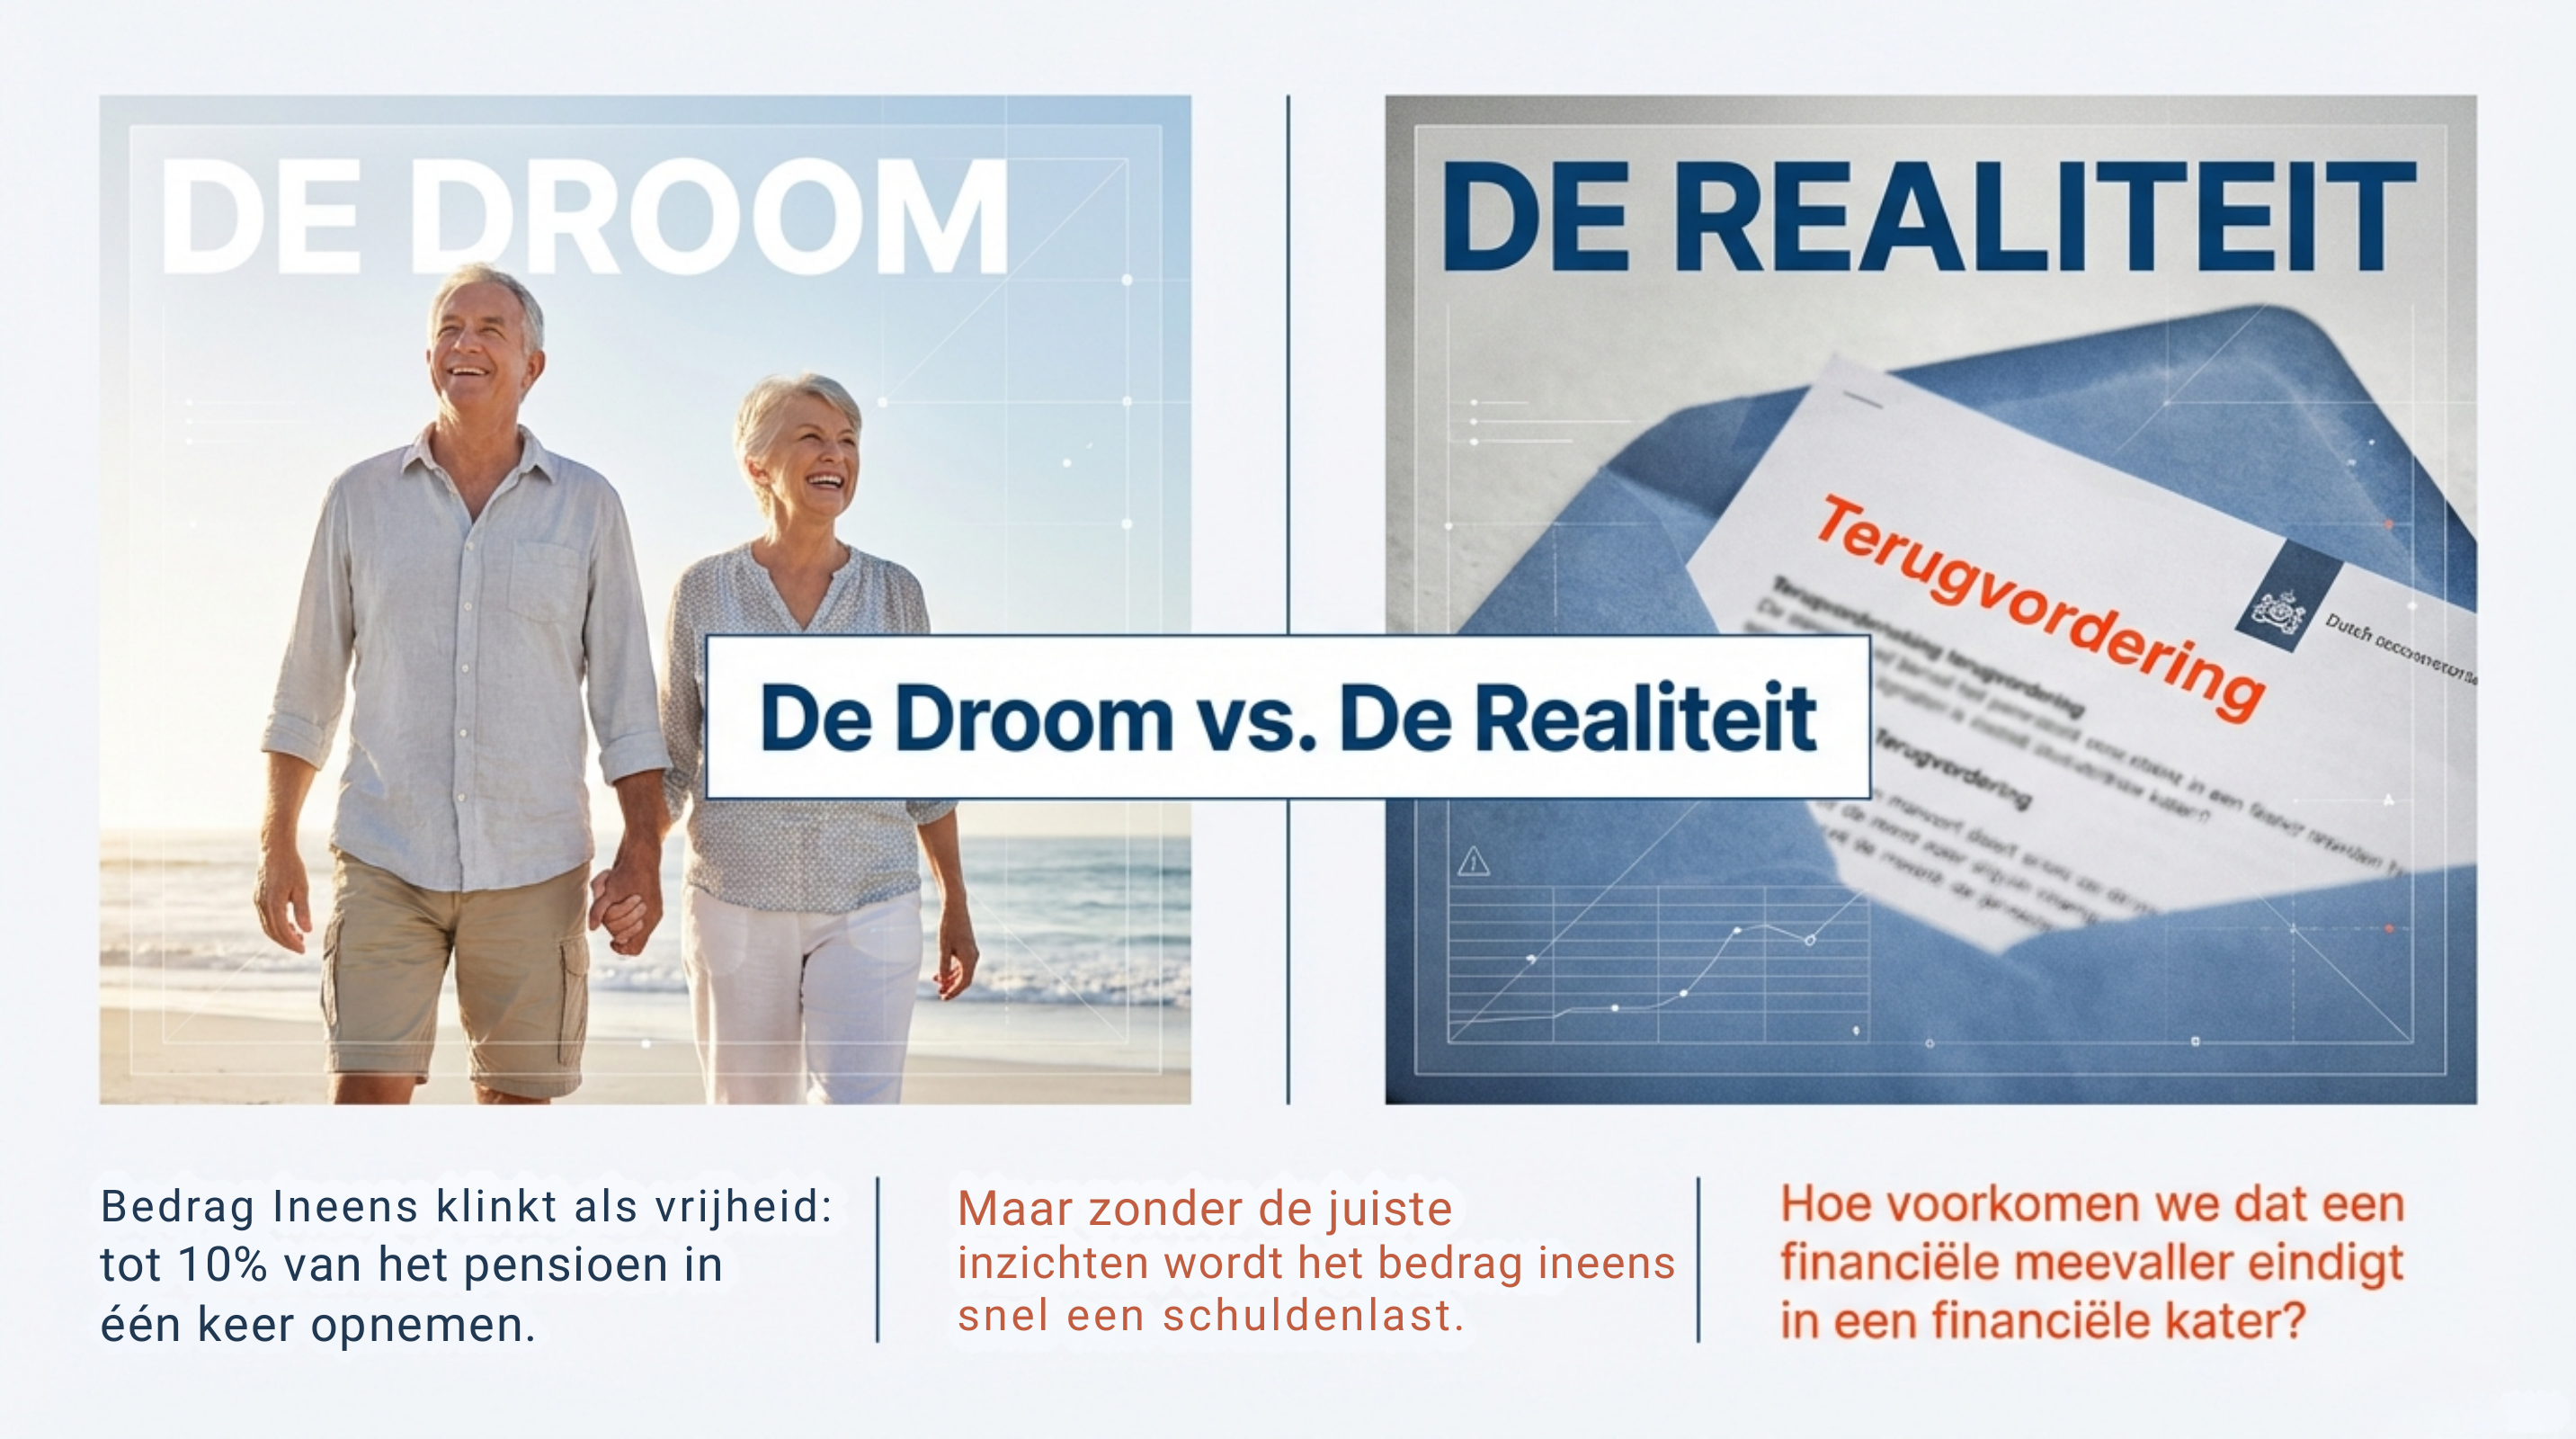

Bedrag Ineens klinkt als vrijheid:
tot 10% van het pensioen in
één keer opnemen.
Maar zonder de juiste
inzichten wordt het bedrag ineens
snel een schuldenlast.